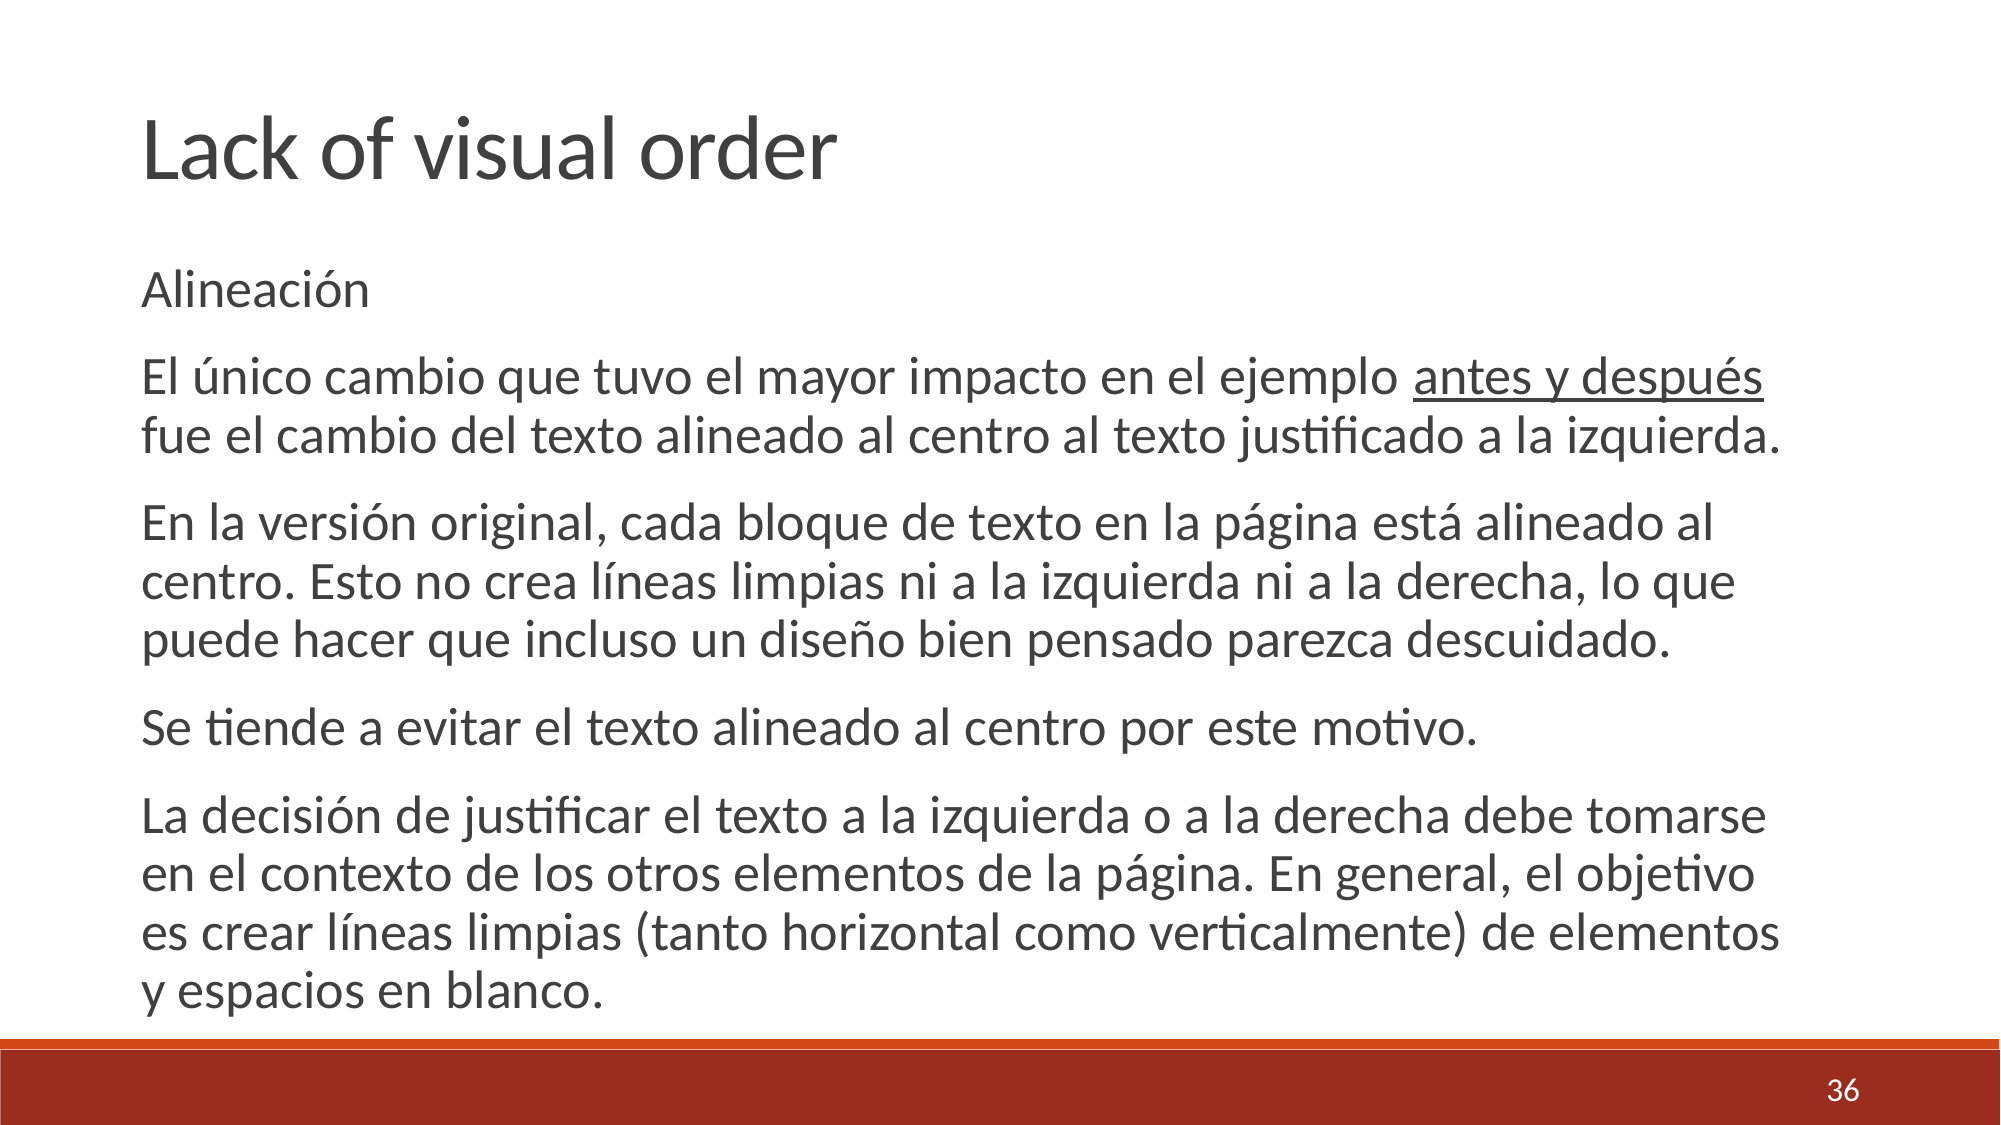

Lack of visual order
Alineación
El único cambio que tuvo el mayor impacto en el ejemplo antes y después fue el cambio del texto alineado al centro al texto justificado a la izquierda.
En la versión original, cada bloque de texto en la página está alineado al centro. Esto no crea líneas limpias ni a la izquierda ni a la derecha, lo que puede hacer que incluso un diseño bien pensado parezca descuidado.
Se tiende a evitar el texto alineado al centro por este motivo.
La decisión de justificar el texto a la izquierda o a la derecha debe tomarse en el contexto de los otros elementos de la página. En general, el objetivo es crear líneas limpias (tanto horizontal como verticalmente) de elementos y espacios en blanco.
36